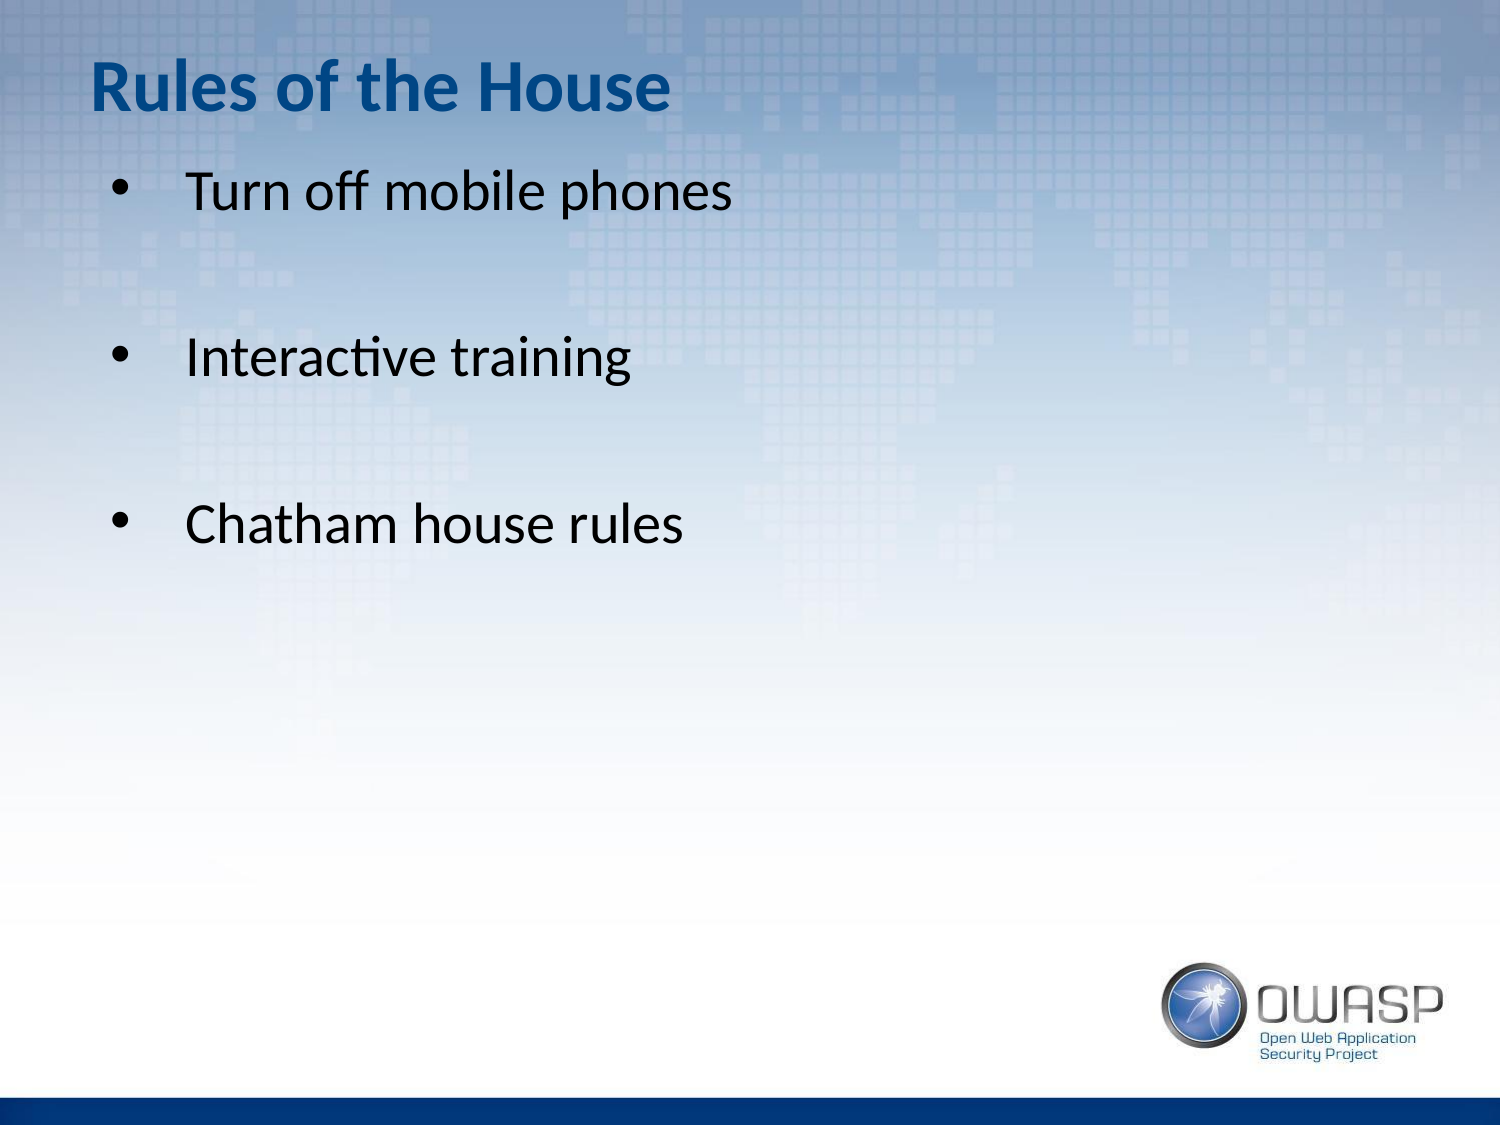

# Rules of the House
Turn off mobile phones

Interactive training

Chatham house rules